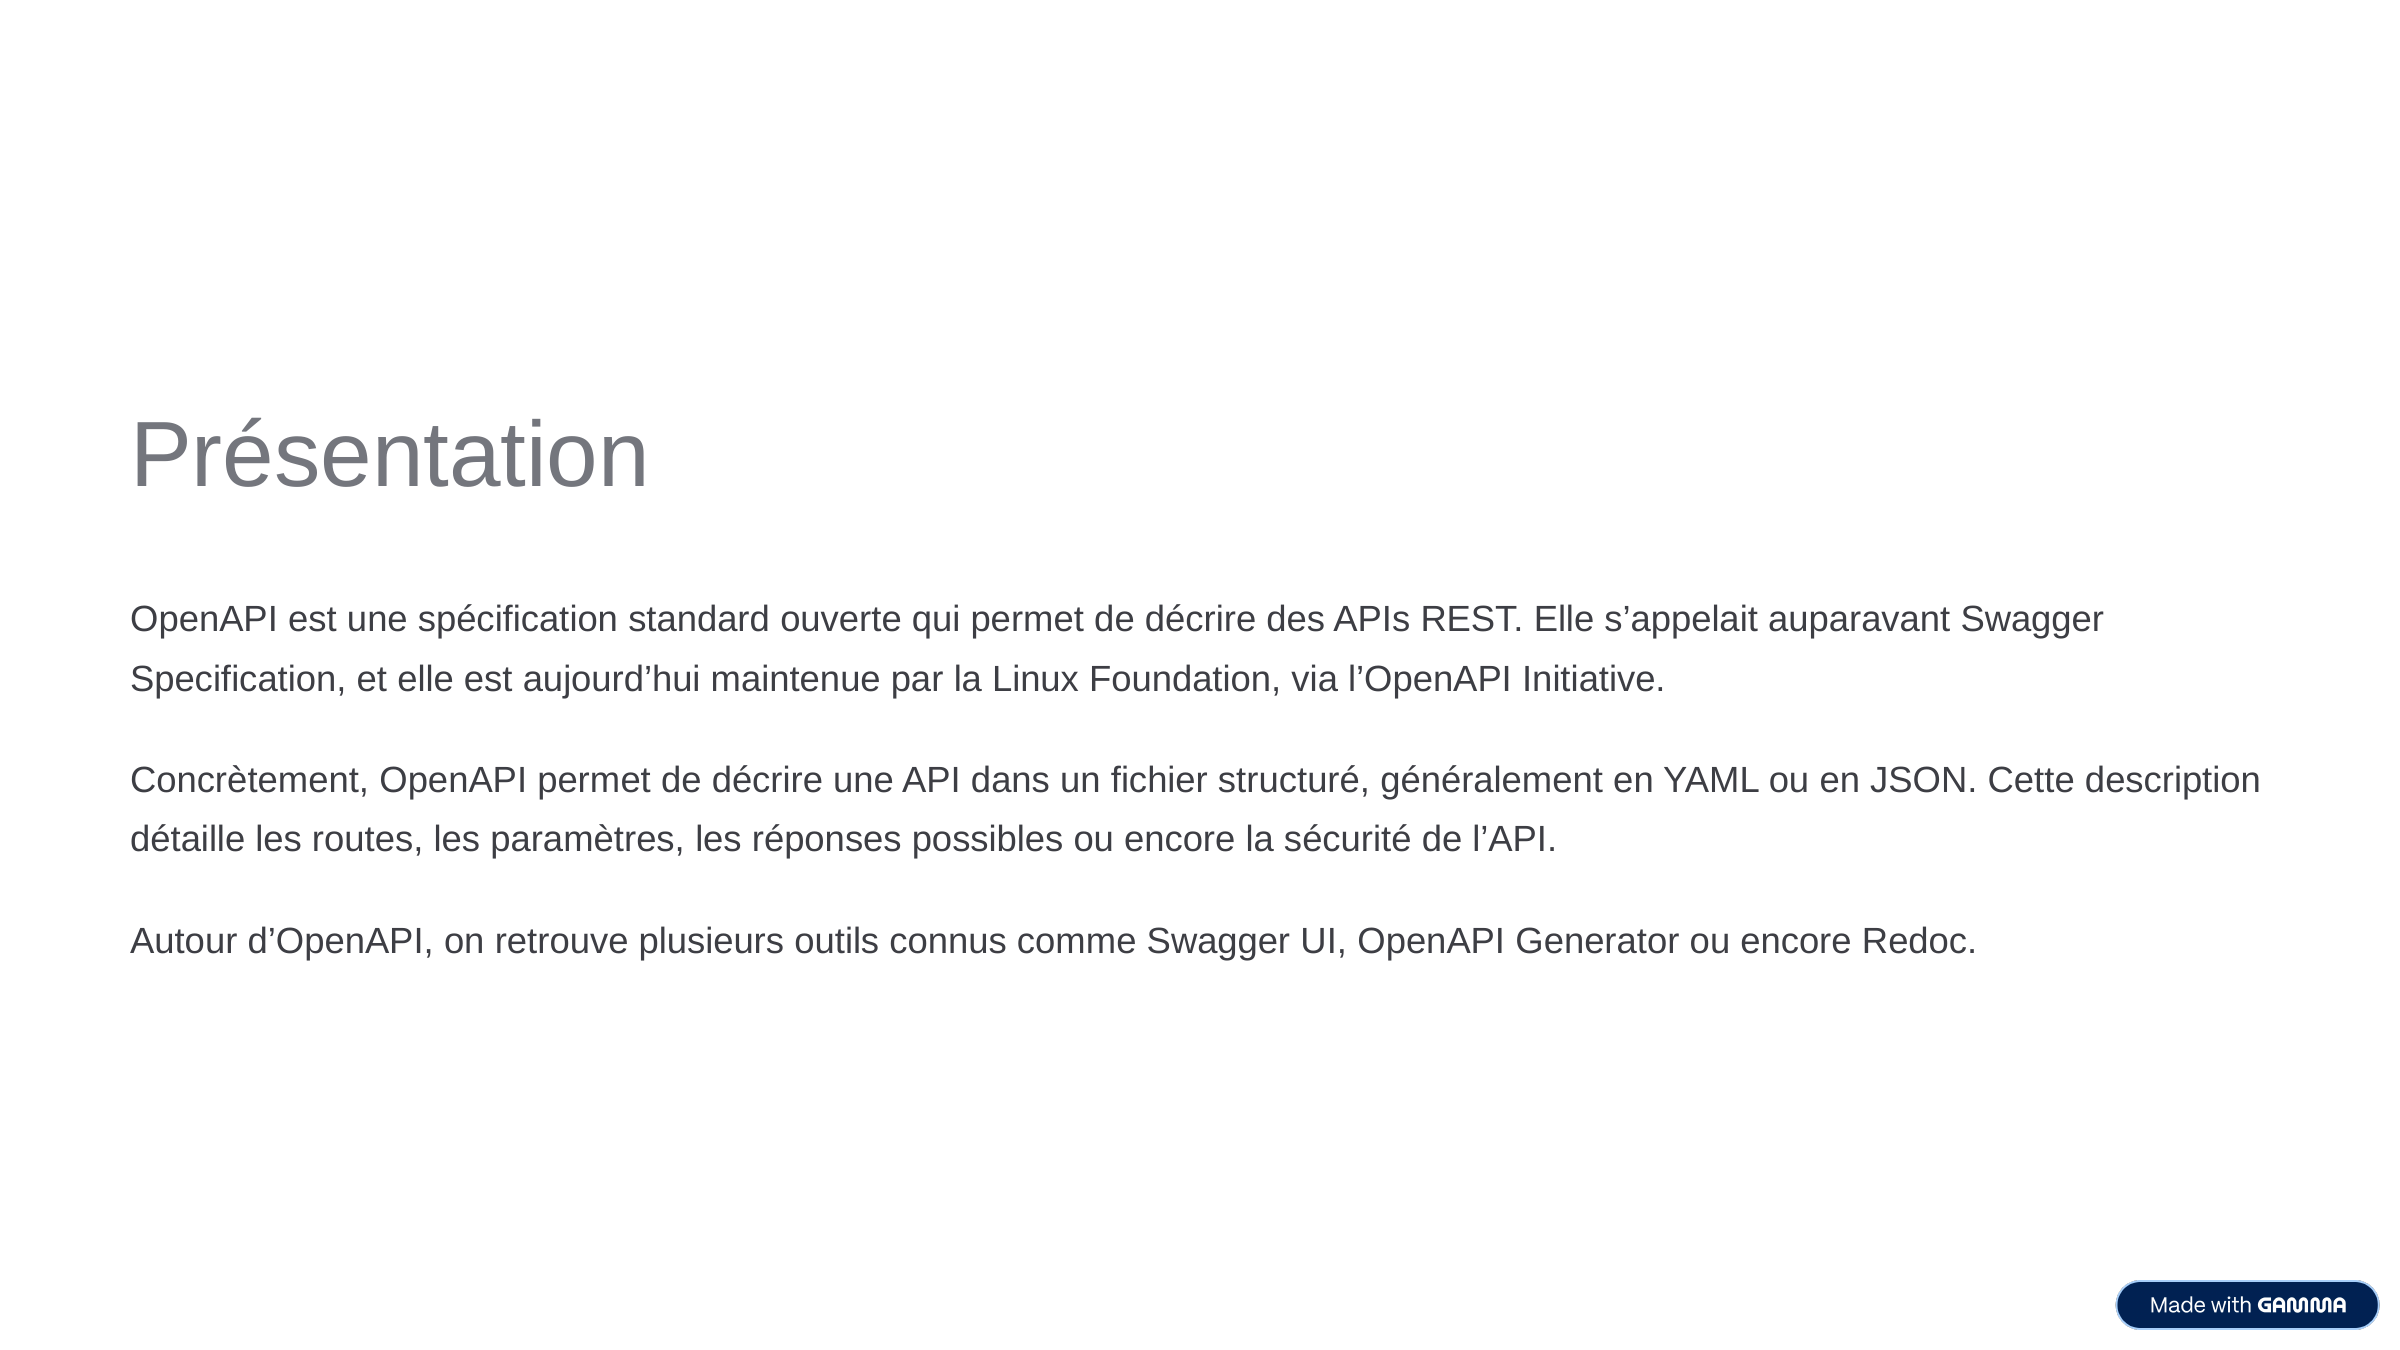

Présentation
OpenAPI est une spécification standard ouverte qui permet de décrire des APIs REST. Elle s’appelait auparavant Swagger Specification, et elle est aujourd’hui maintenue par la Linux Foundation, via l’OpenAPI Initiative.
Concrètement, OpenAPI permet de décrire une API dans un fichier structuré, généralement en YAML ou en JSON. Cette description détaille les routes, les paramètres, les réponses possibles ou encore la sécurité de l’API.
Autour d’OpenAPI, on retrouve plusieurs outils connus comme Swagger UI, OpenAPI Generator ou encore Redoc.